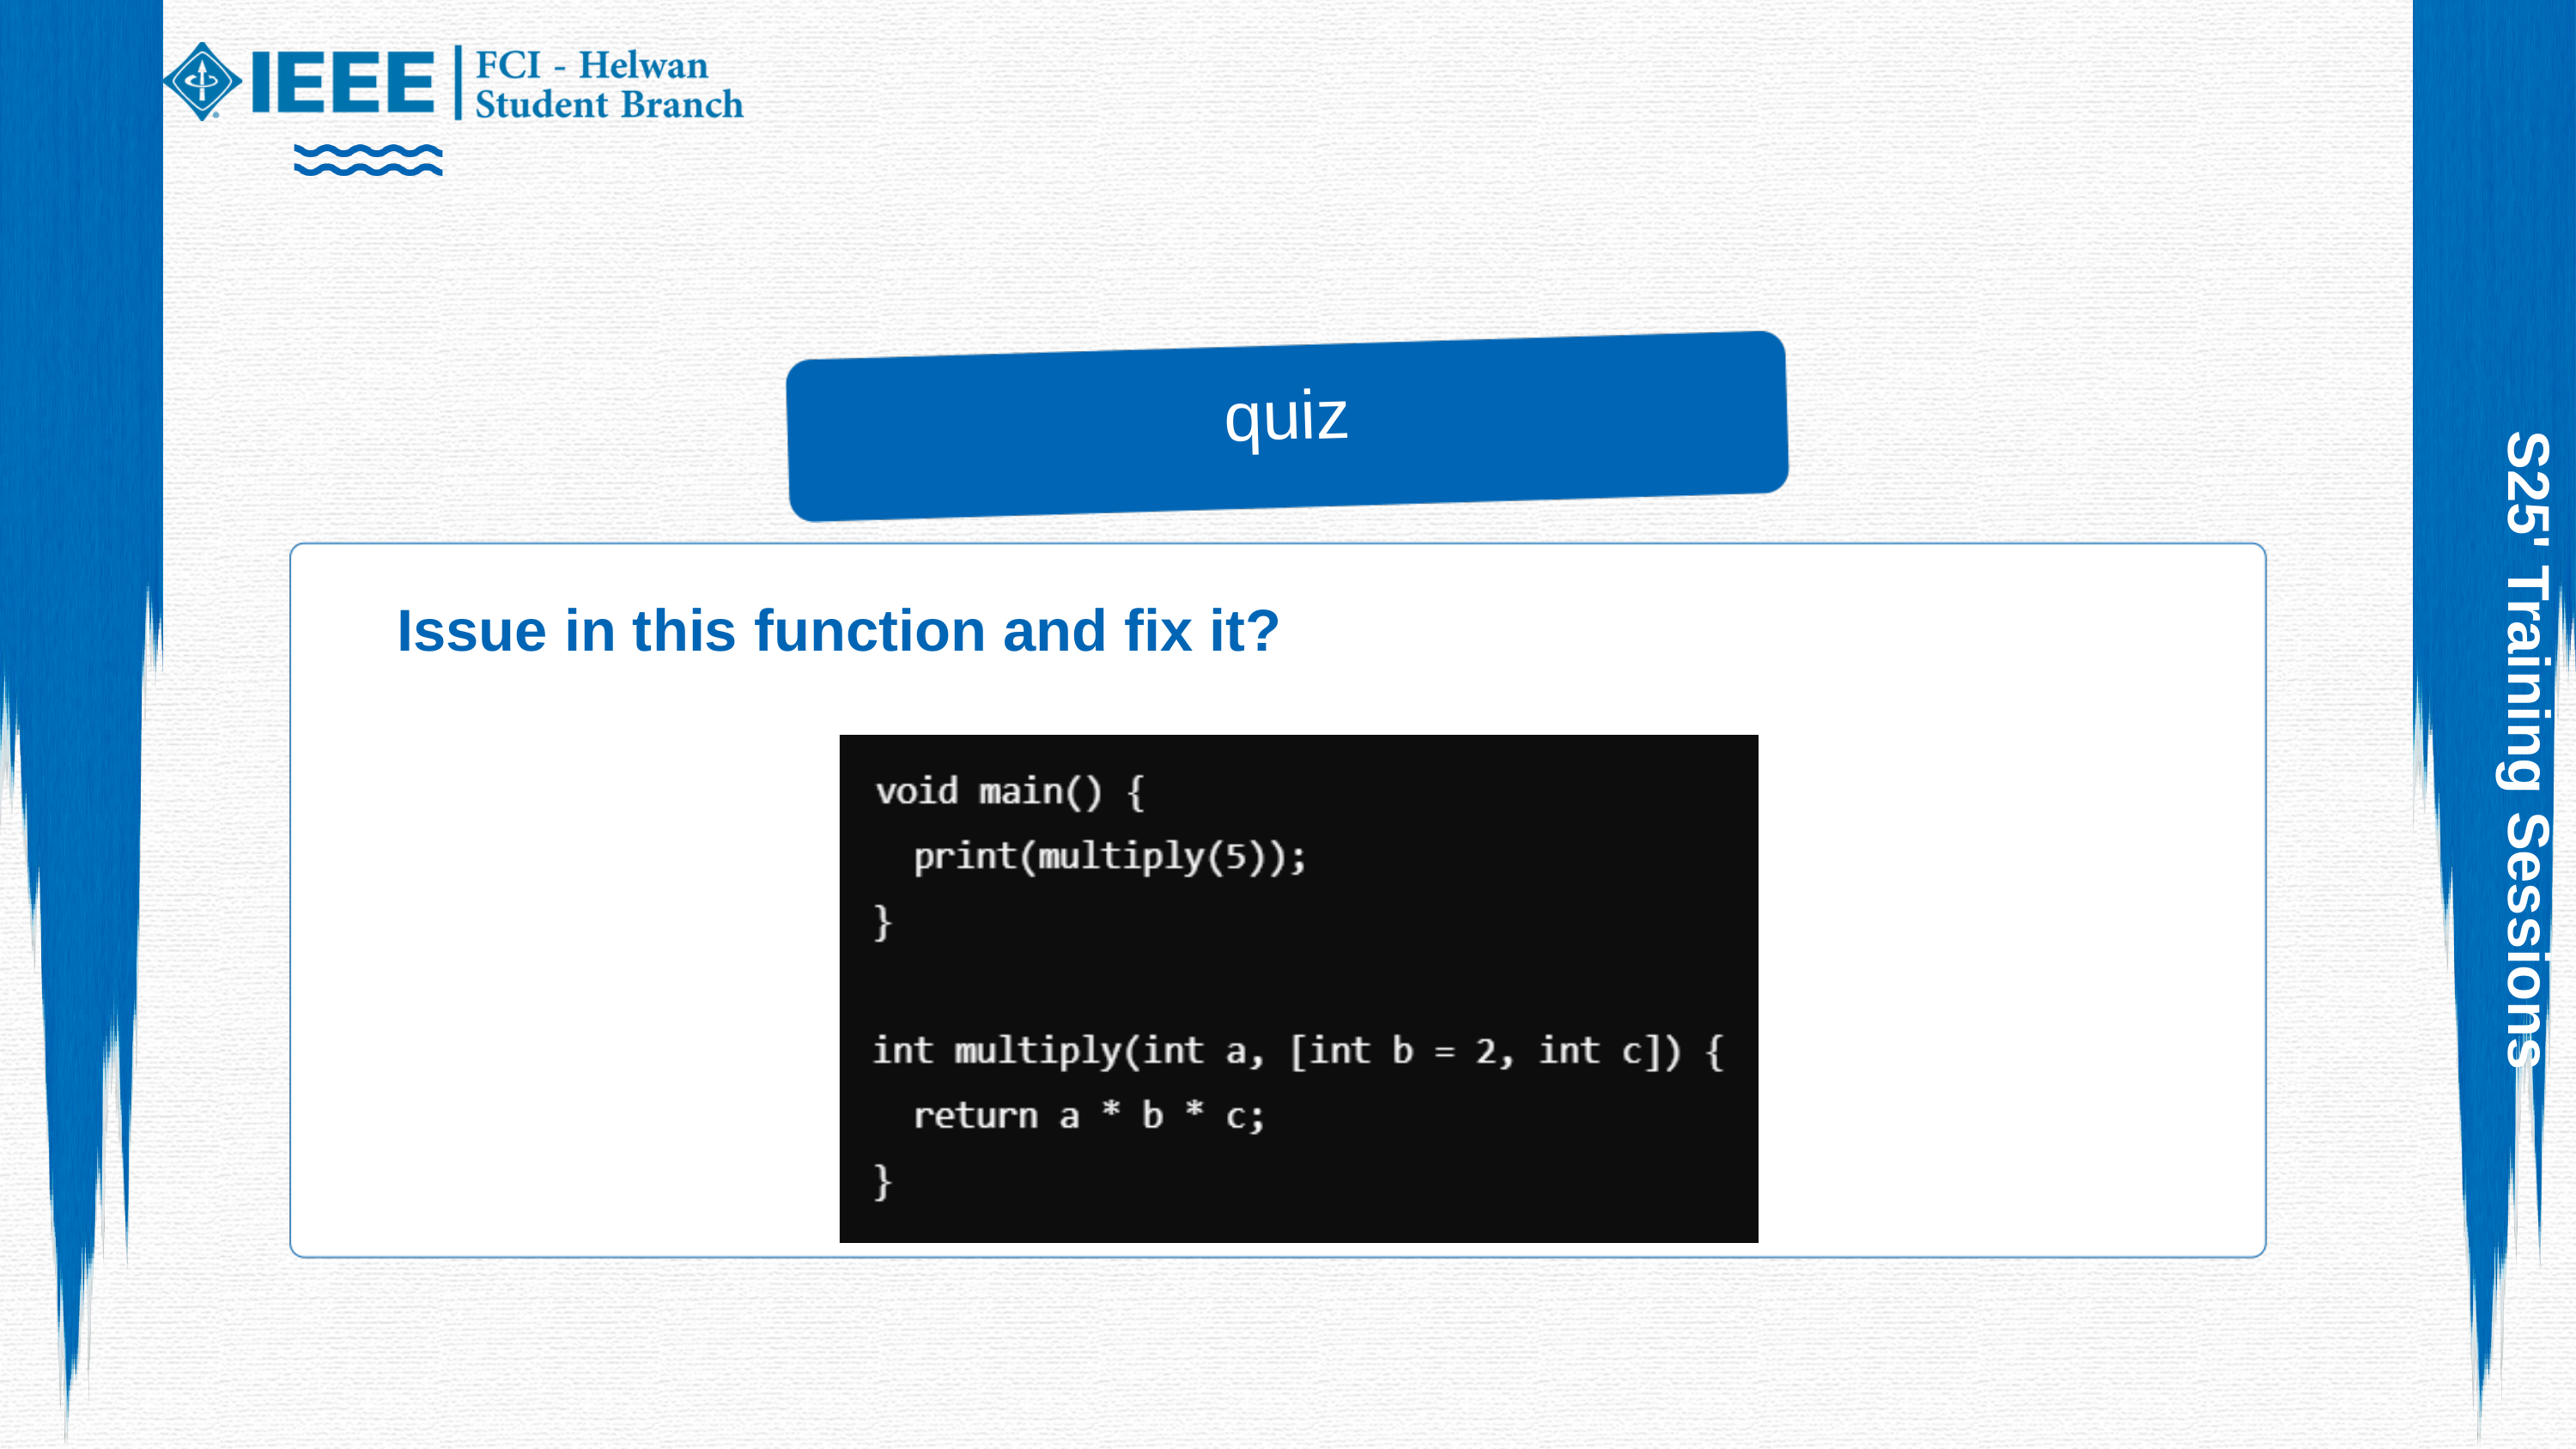

quiz

Issue in this function and fix it?

S25' Training Sessions